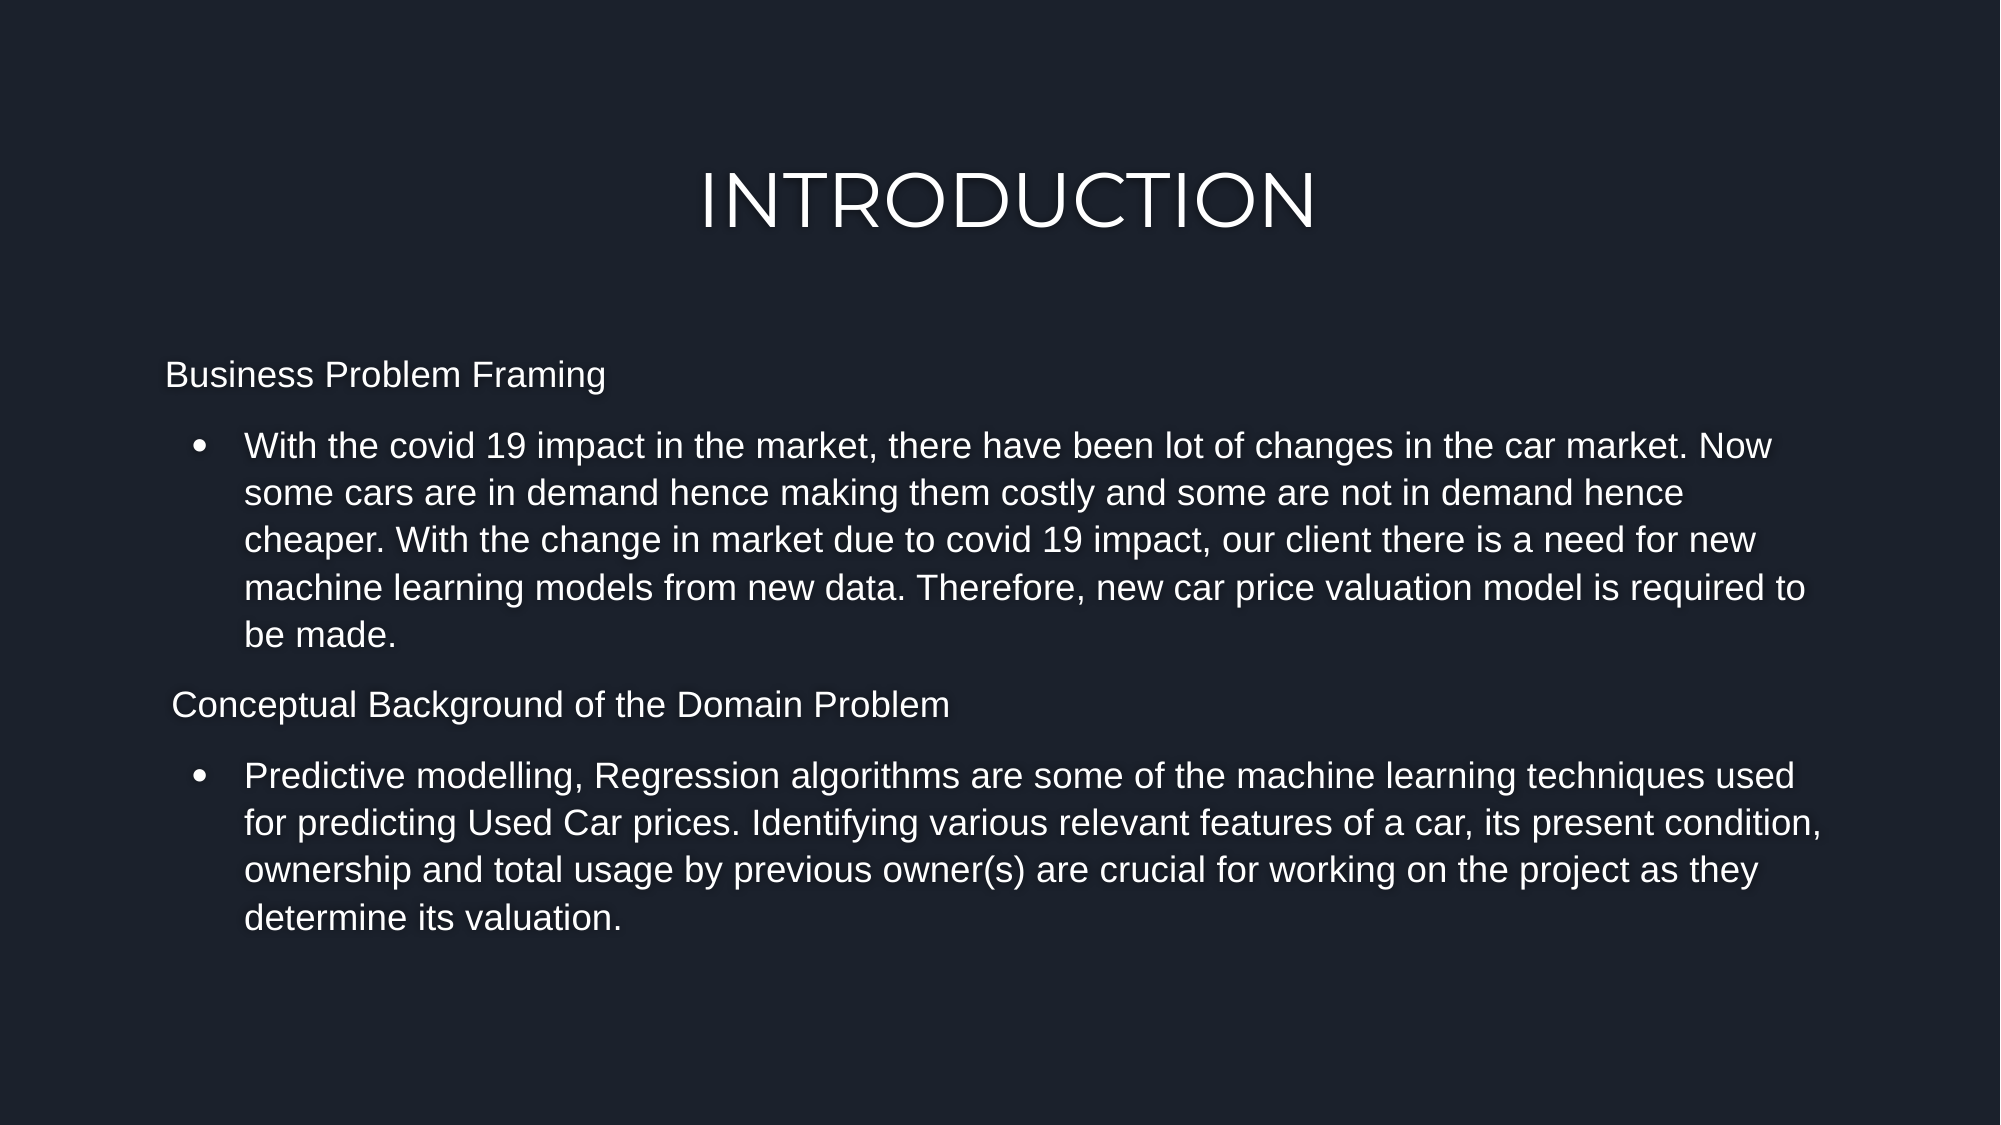

# INTRODUCTION
Business Problem Framing
With the covid 19 impact in the market, there have been lot of changes in the car market. Now some cars are in demand hence making them costly and some are not in demand hence cheaper. With the change in market due to covid 19 impact, our client there is a need for new machine learning models from new data. Therefore, new car price valuation model is required to be made.
Conceptual Background of the Domain Problem
Predictive modelling, Regression algorithms are some of the machine learning techniques used for predicting Used Car prices. Identifying various relevant features of a car, its present condition, ownership and total usage by previous owner(s) are crucial for working on the project as they determine its valuation.